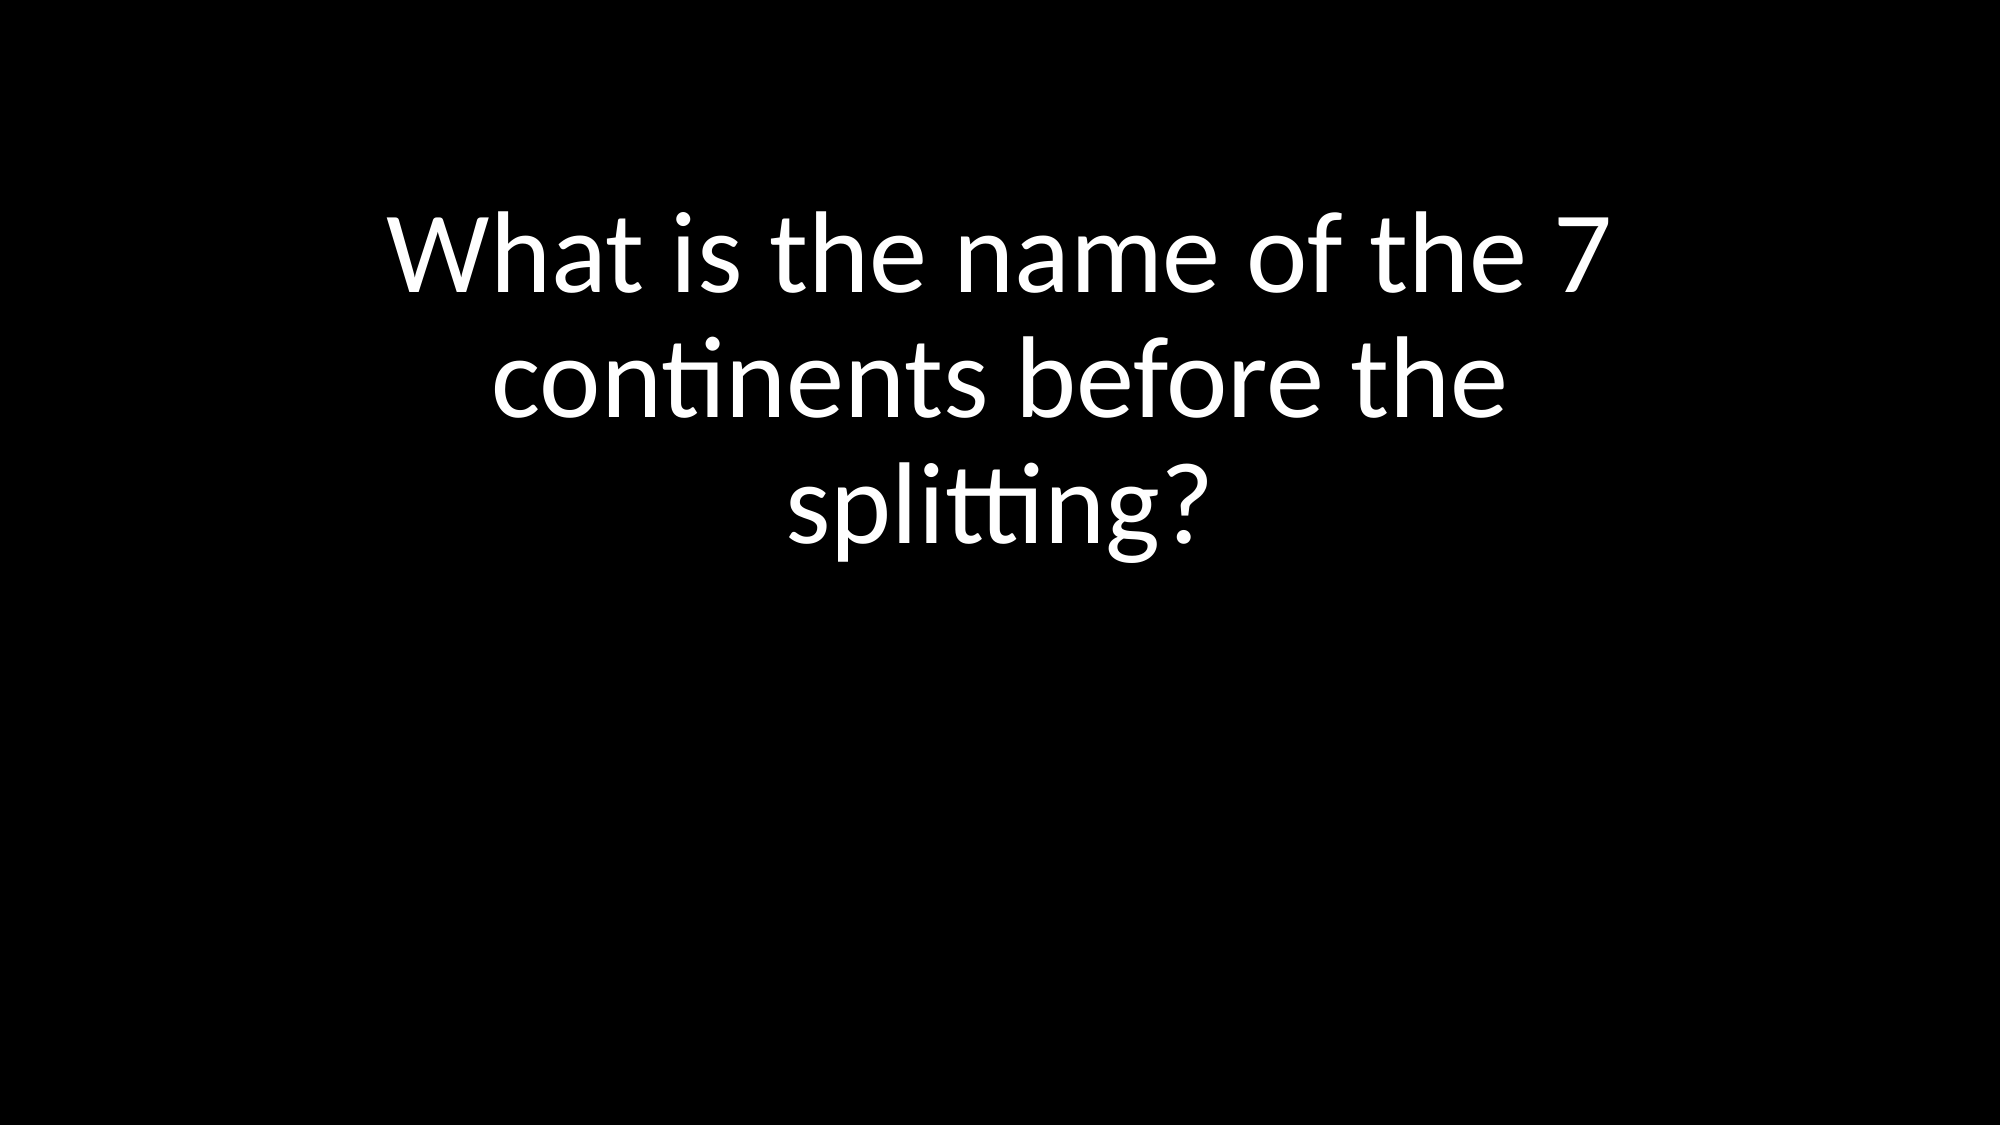

# What is the name of the 7 continents before the splitting?